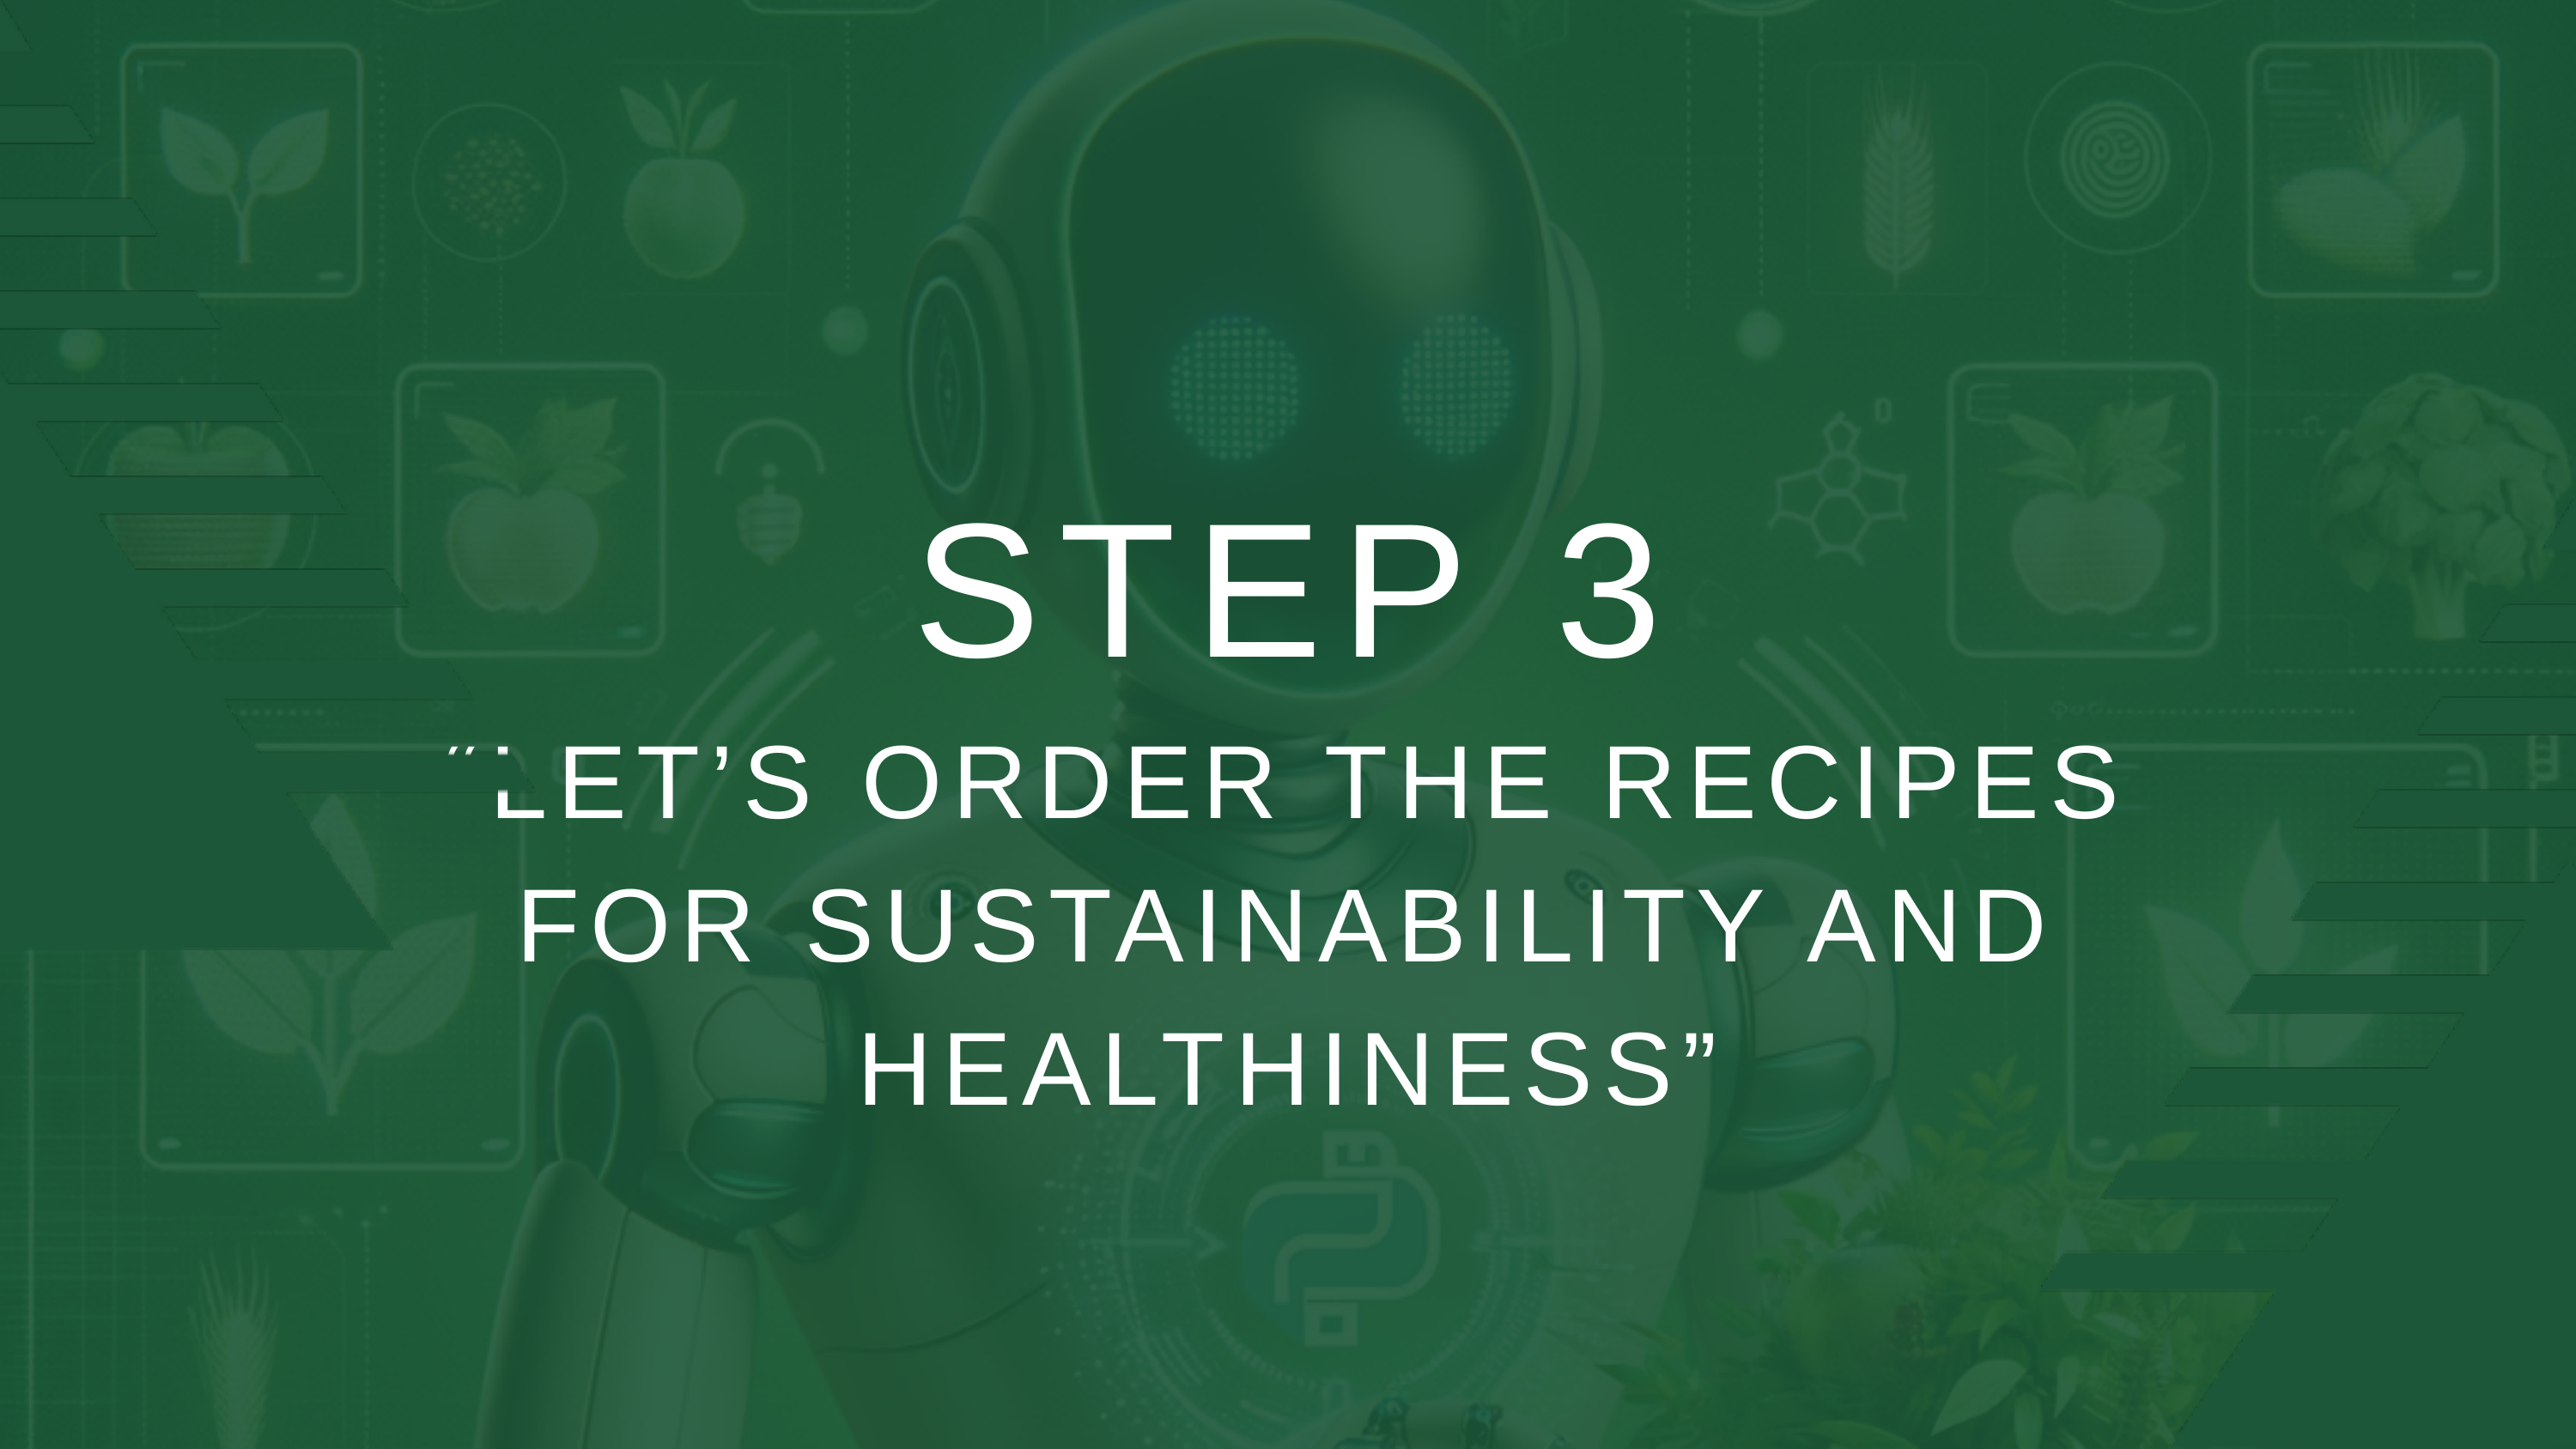

STEP 3
“LET’S ORDER THE RECIPES FOR SUSTAINABILITY AND HEALTHINESS”